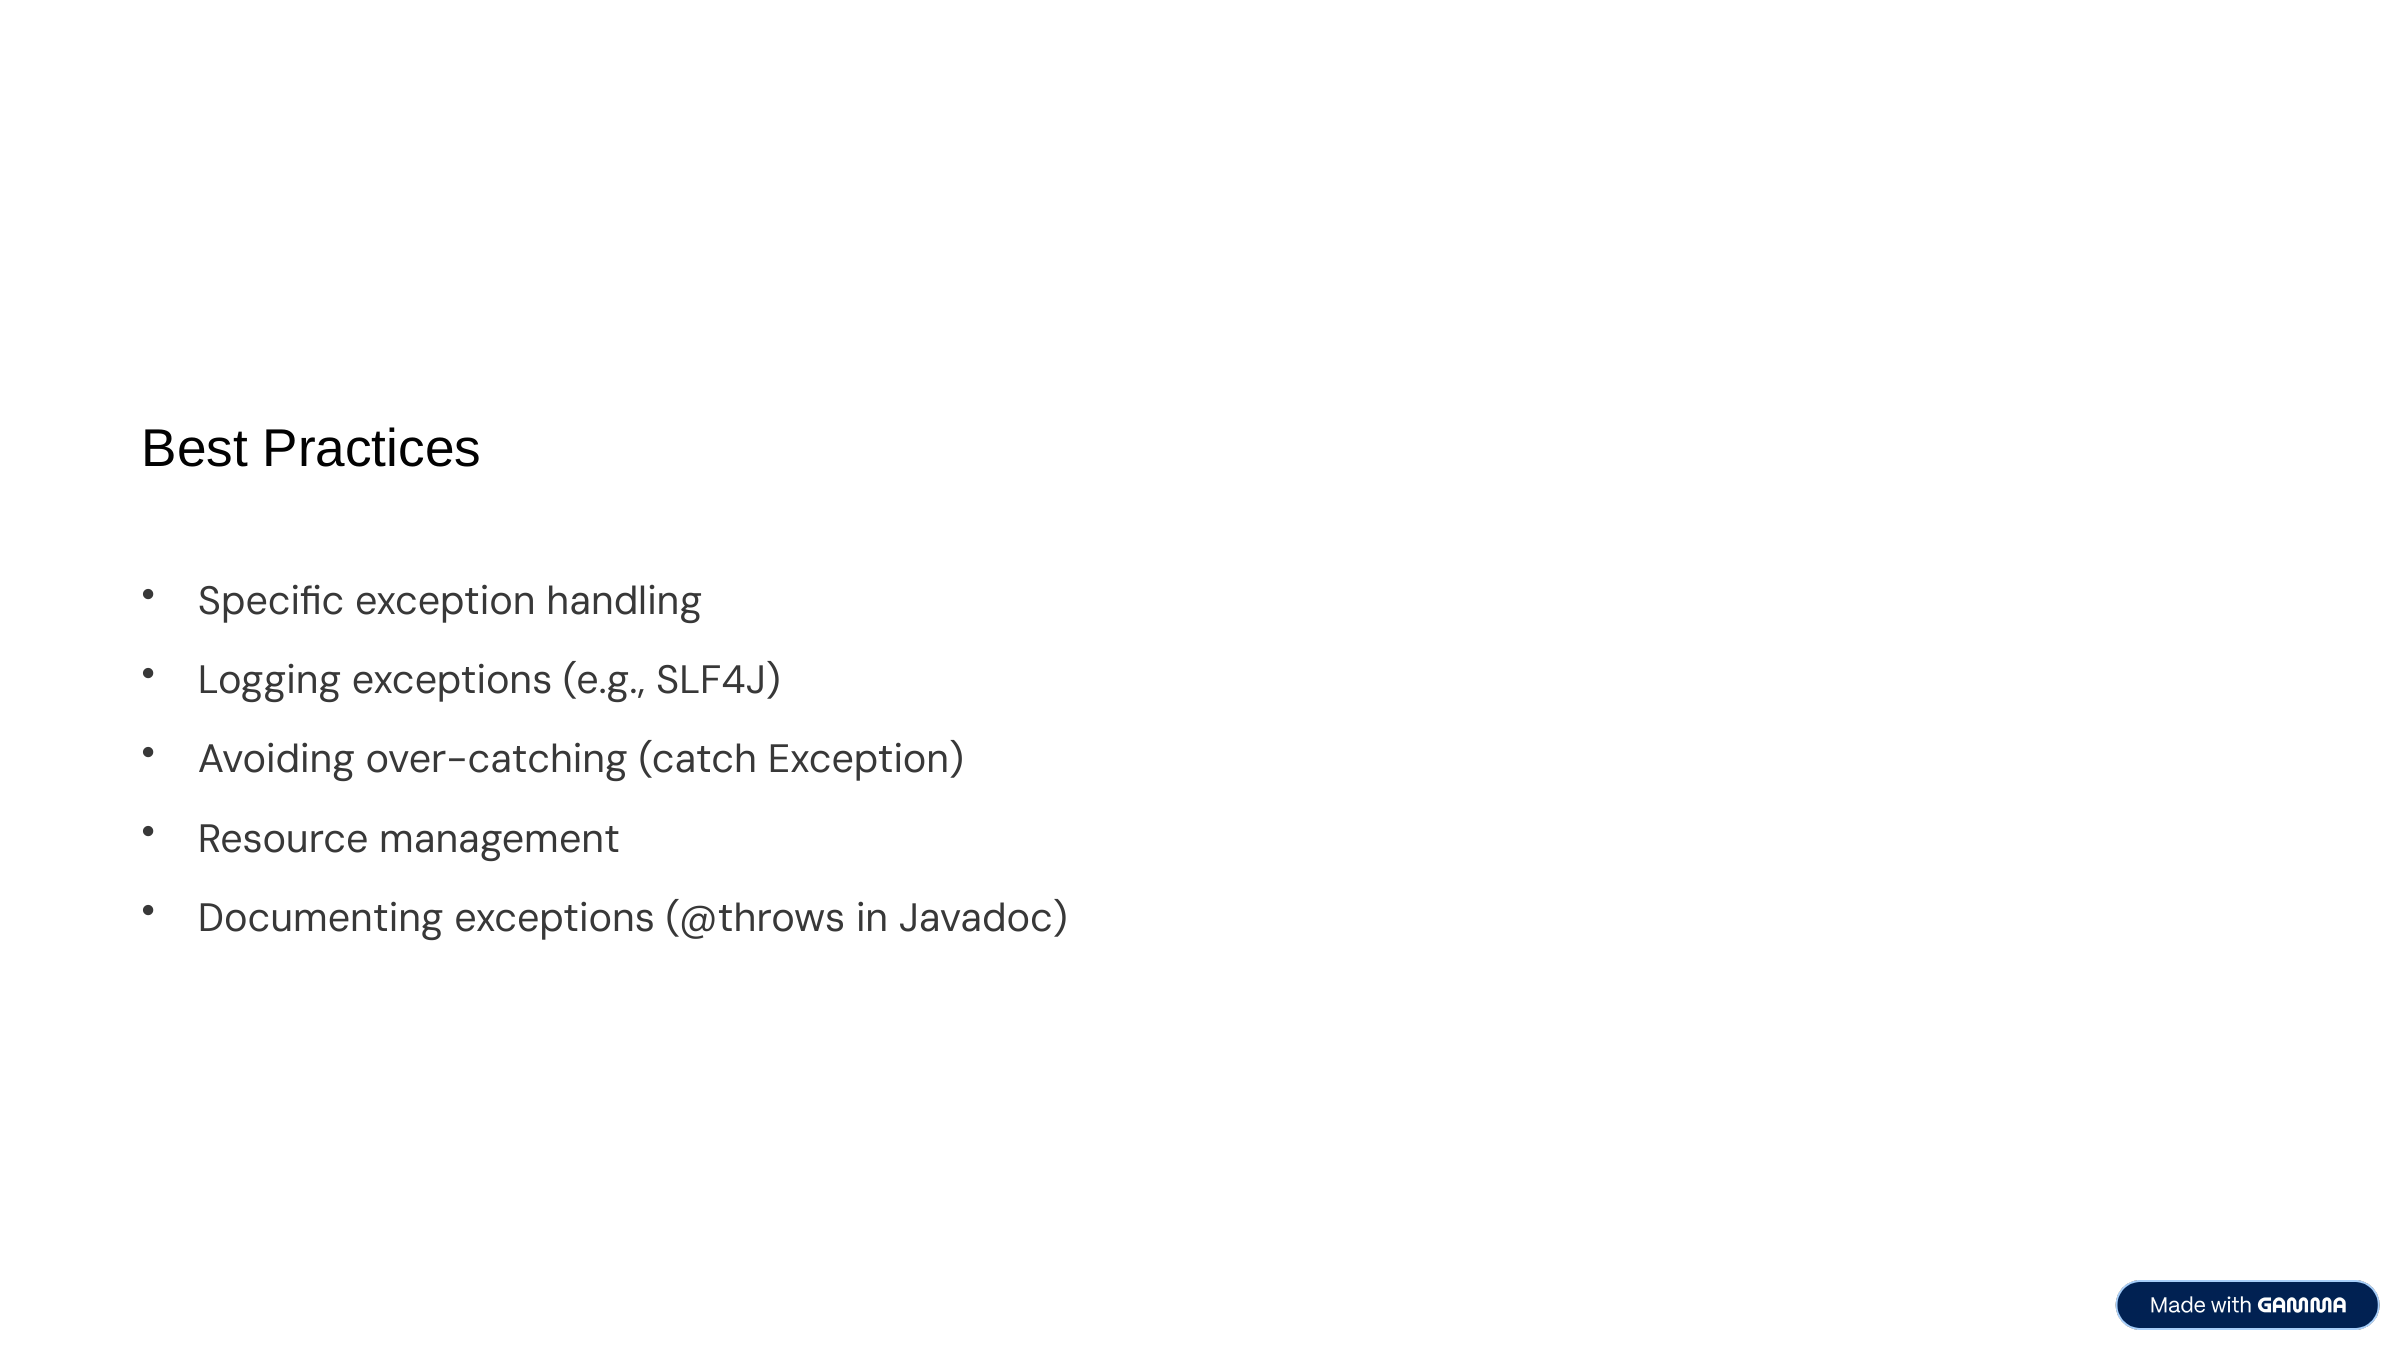

Best Practices
Specific exception handling
Logging exceptions (e.g., SLF4J)
Avoiding over-catching (catch Exception)
Resource management
Documenting exceptions (@throws in Javadoc)